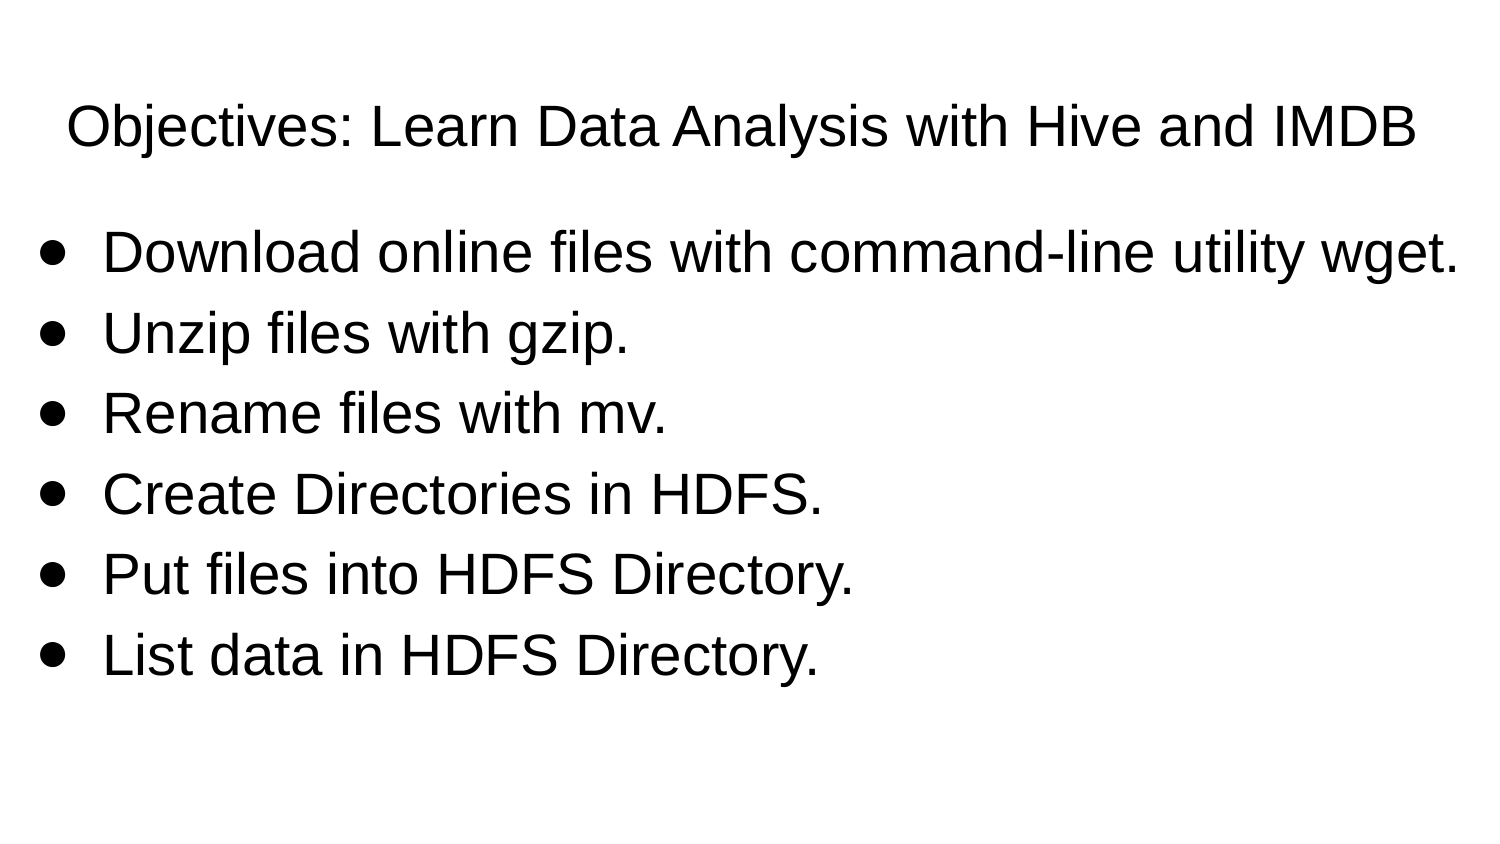

# Objectives: Learn Data Analysis with Hive and IMDB
Download online files with command-line utility wget.
Unzip files with gzip.
Rename files with mv.
Create Directories in HDFS.
Put files into HDFS Directory.
List data in HDFS Directory.